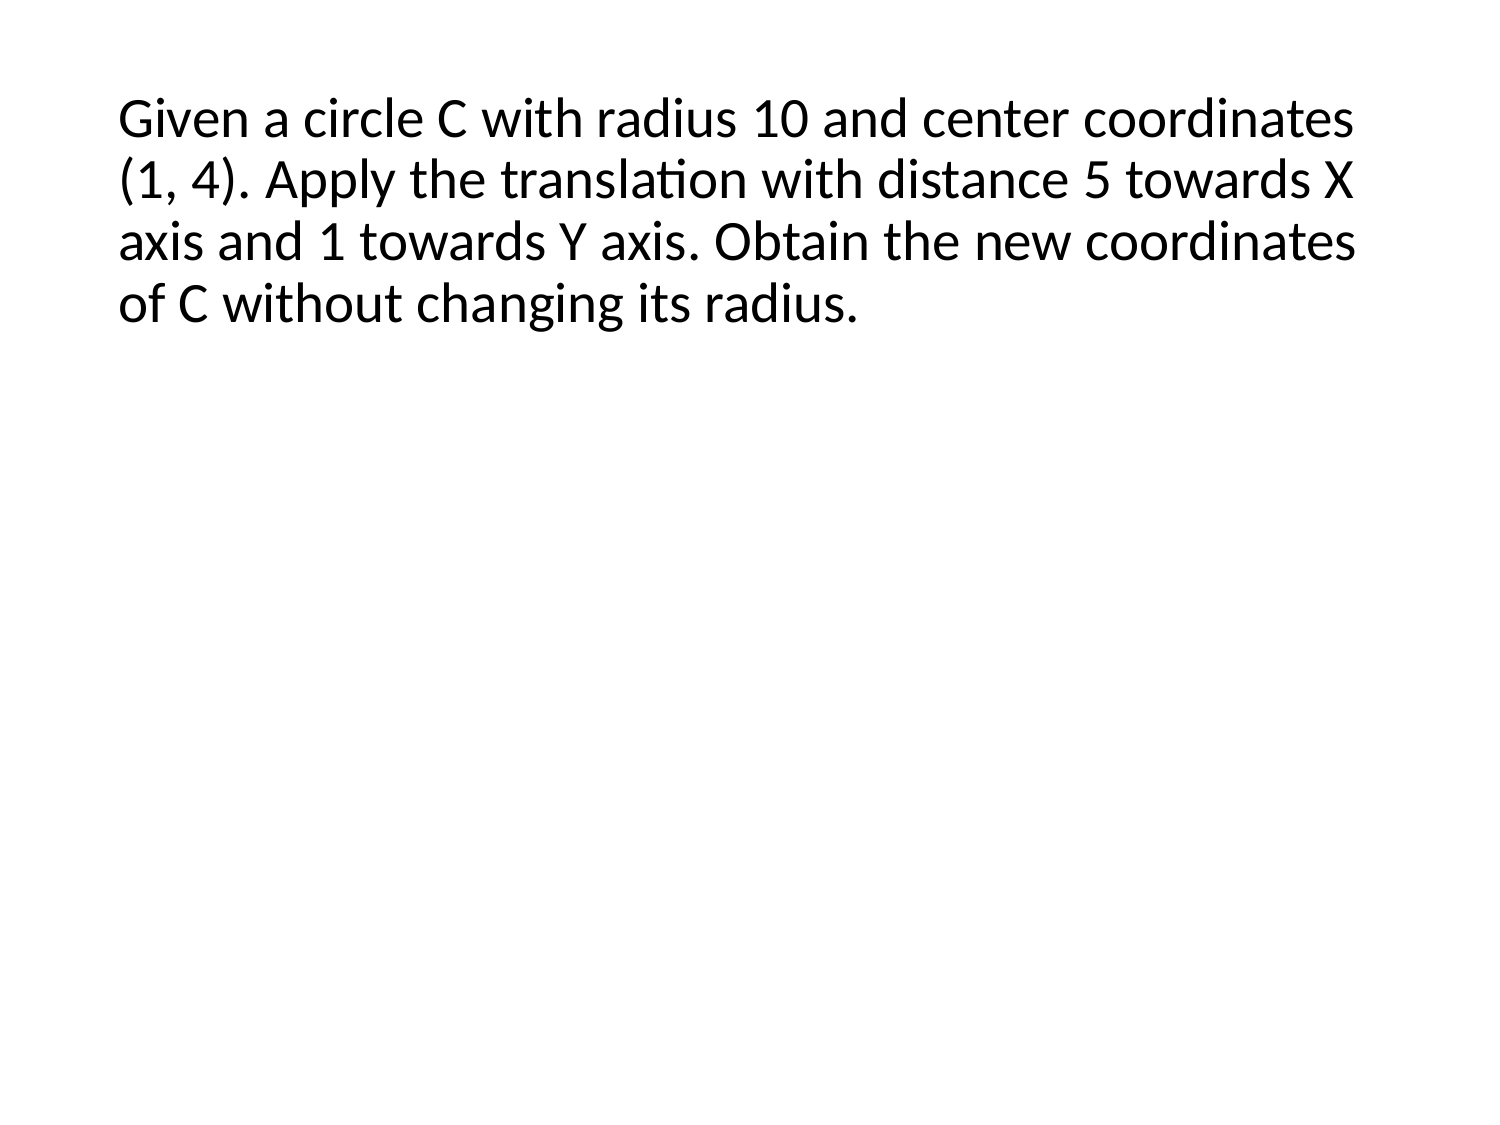

# Given a circle C with radius 10 and center coordinates (1, 4). Apply the translation with distance 5 towards X axis and 1 towards Y axis. Obtain the new coordinates of C without changing its radius.